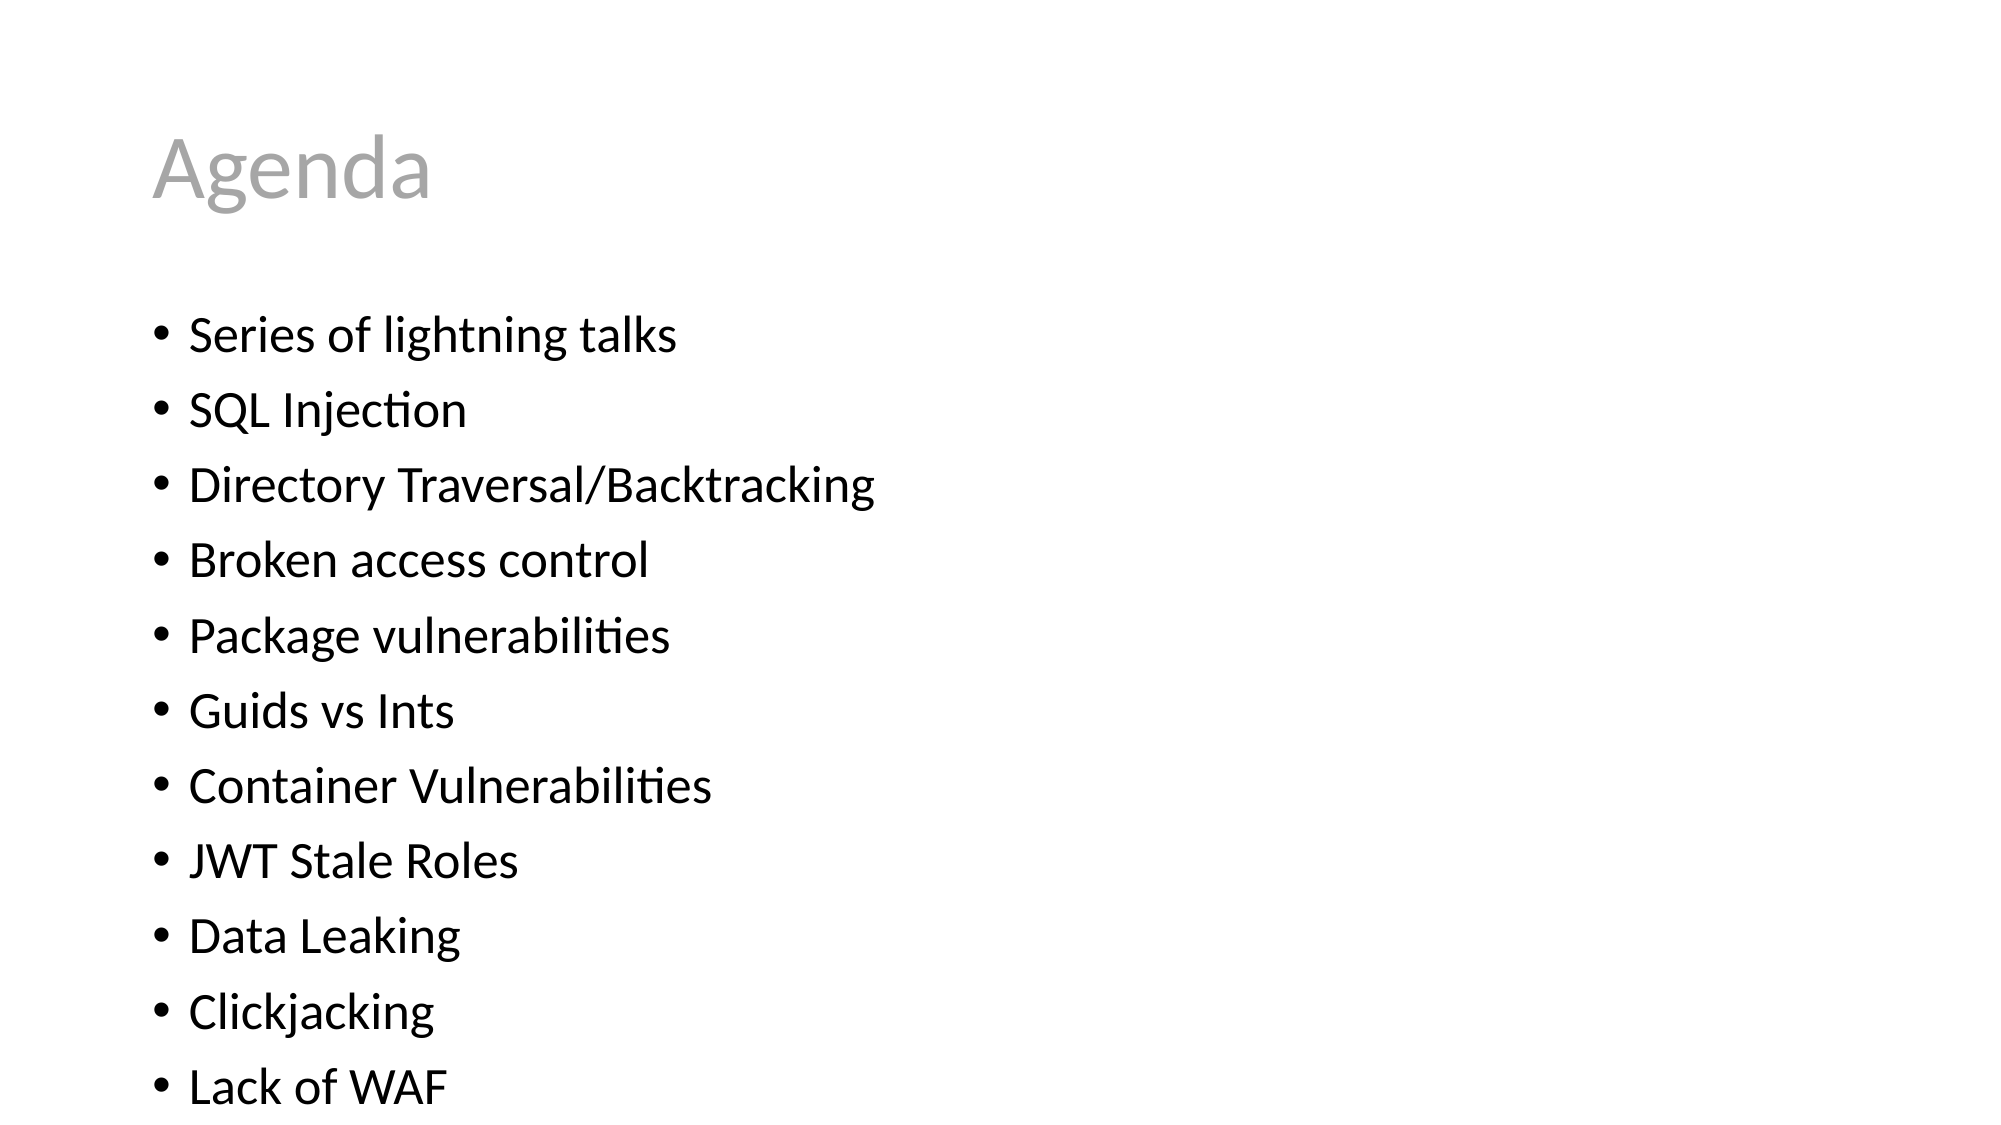

# Agenda
Series of lightning talks
SQL Injection
Directory Traversal/Backtracking
Broken access control
Package vulnerabilities
Guids vs Ints
Container Vulnerabilities
JWT Stale Roles
Data Leaking
Clickjacking
Lack of WAF